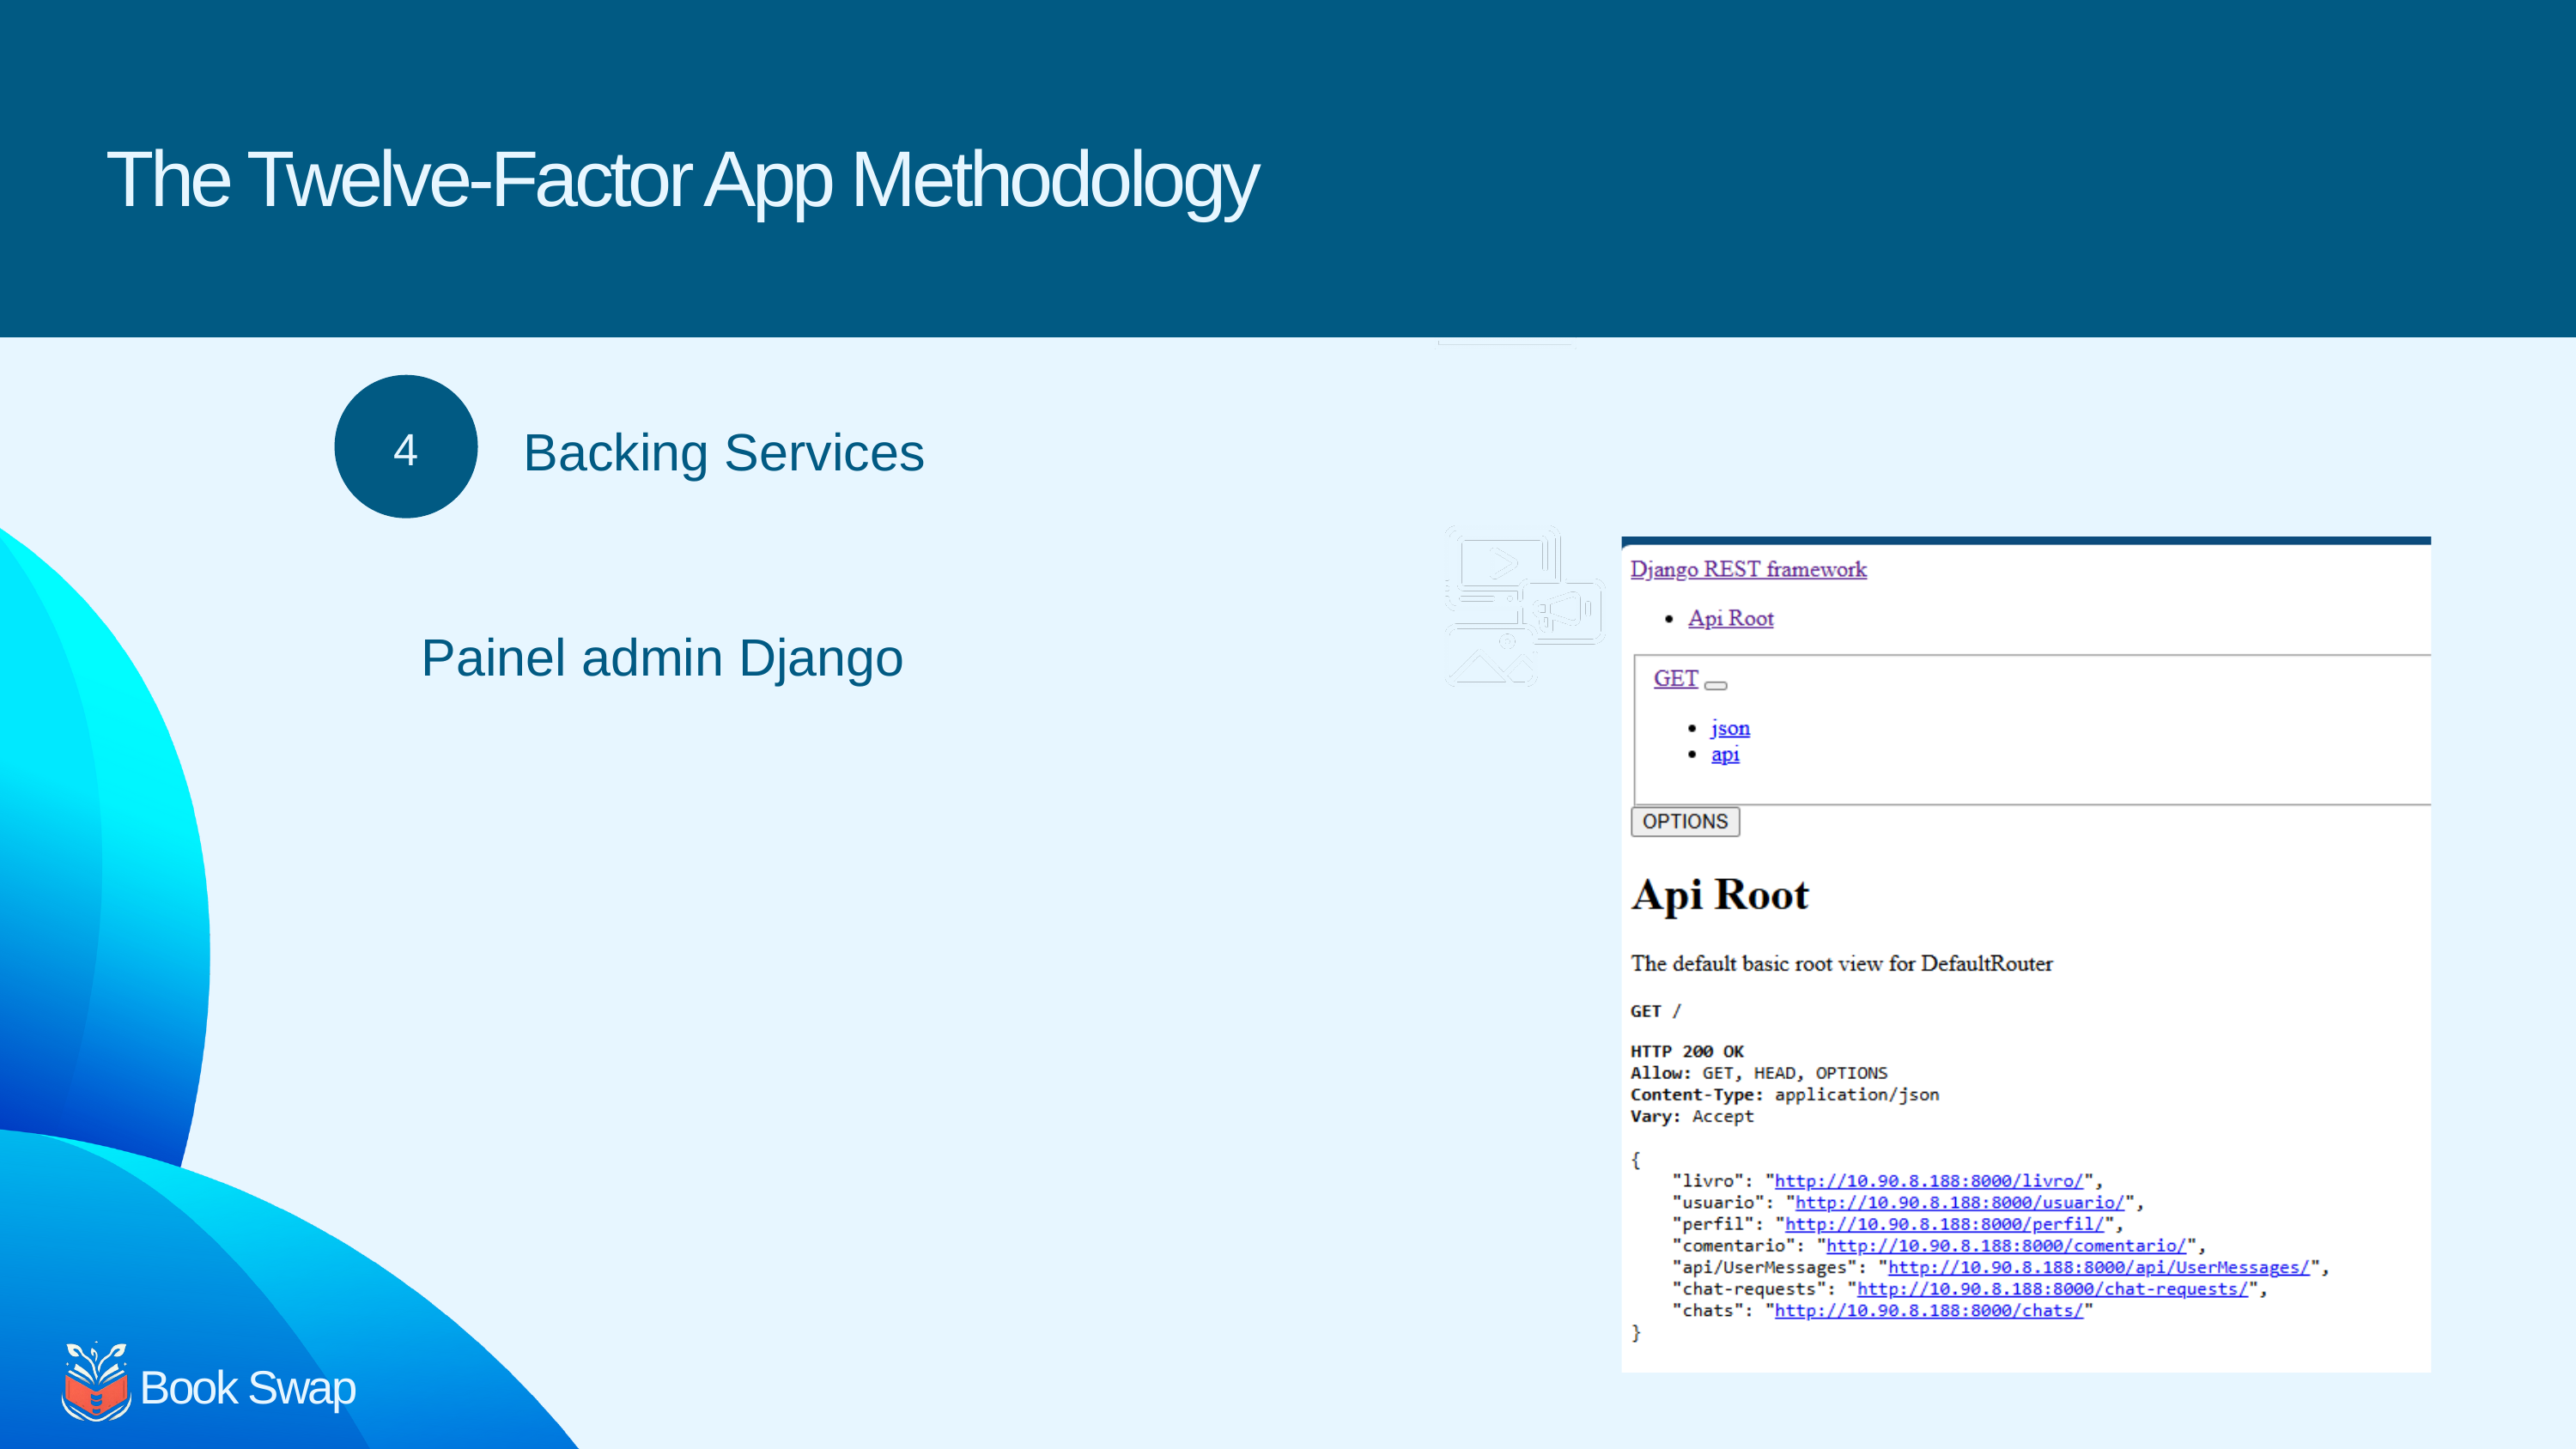

The Twelve-Factor App Methodology

Backing Services
4

Painel admin Django

Book Swap